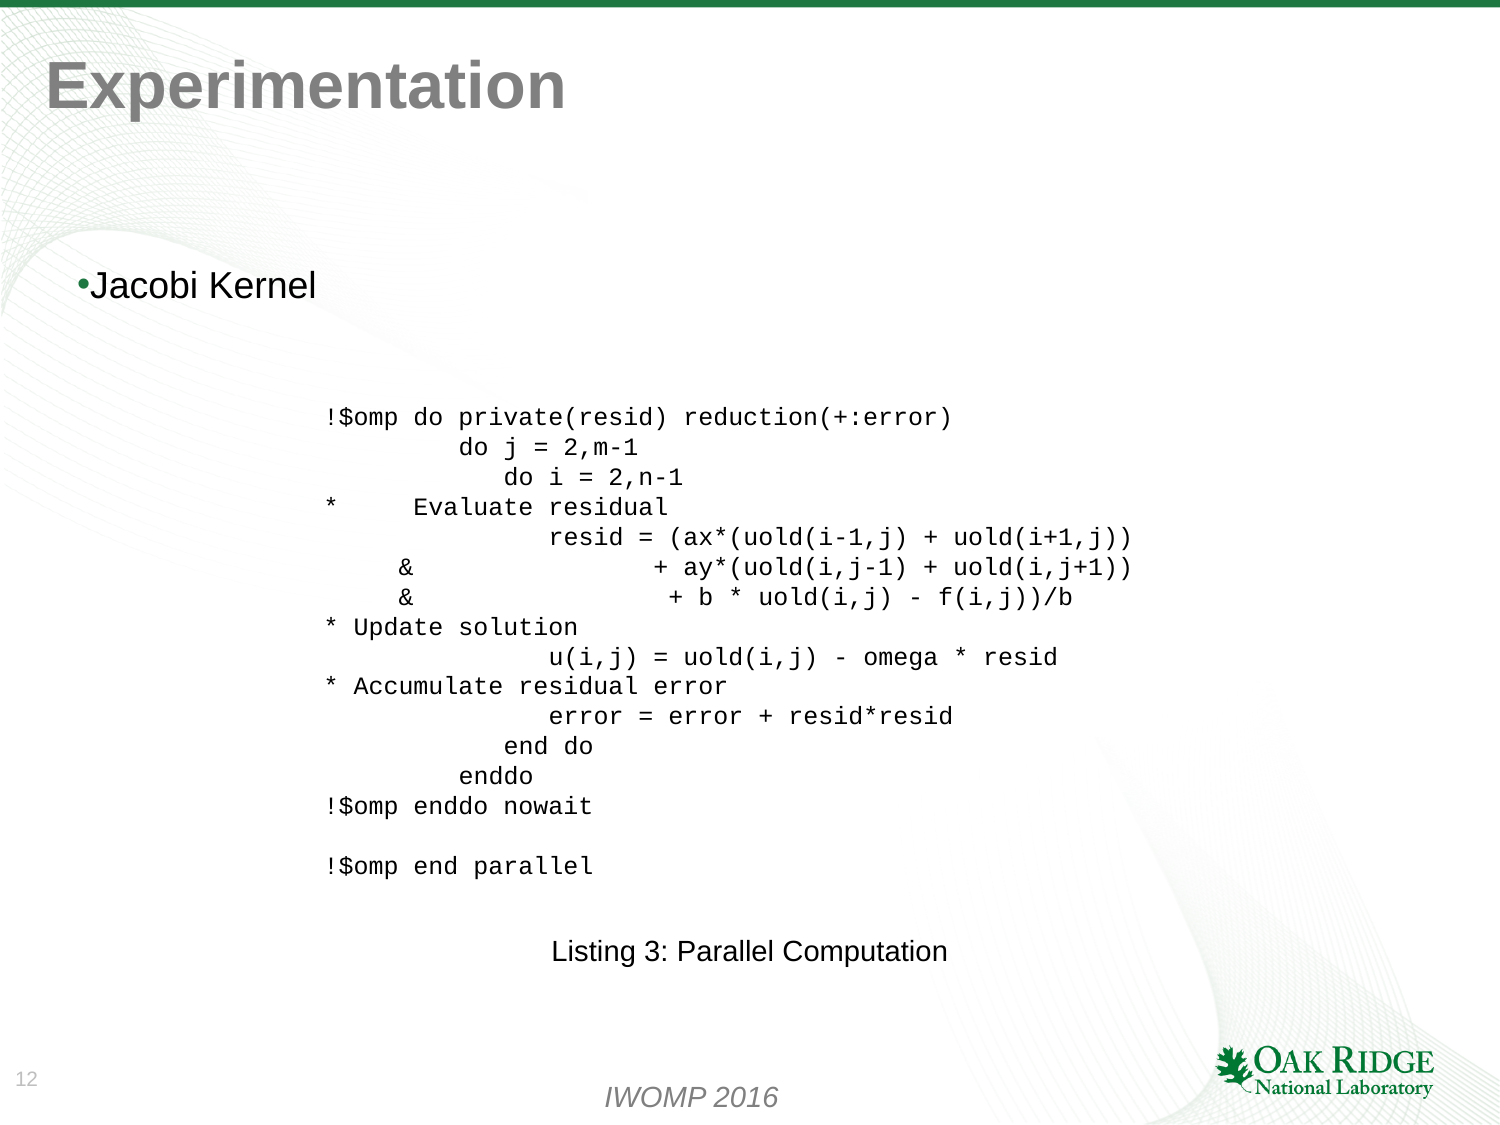

# Experimentation
Jacobi Kernel

!$omp do private(resid) reduction(+:error)
         do j = 2,m-1
            do i = 2,n-1
*     Evaluate residual
               resid = (ax*(uold(i-1,j) + uold(i+1,j))
     &                + ay*(uold(i,j-1) + uold(i,j+1))
     &                 + b * uold(i,j) - f(i,j))/b
* Update solution
               u(i,j) = uold(i,j) - omega * resid
* Accumulate residual error
               error = error + resid*resid
            end do
         enddo
!$omp enddo nowait

!$omp end parallel
Listing 3: Parallel Computation